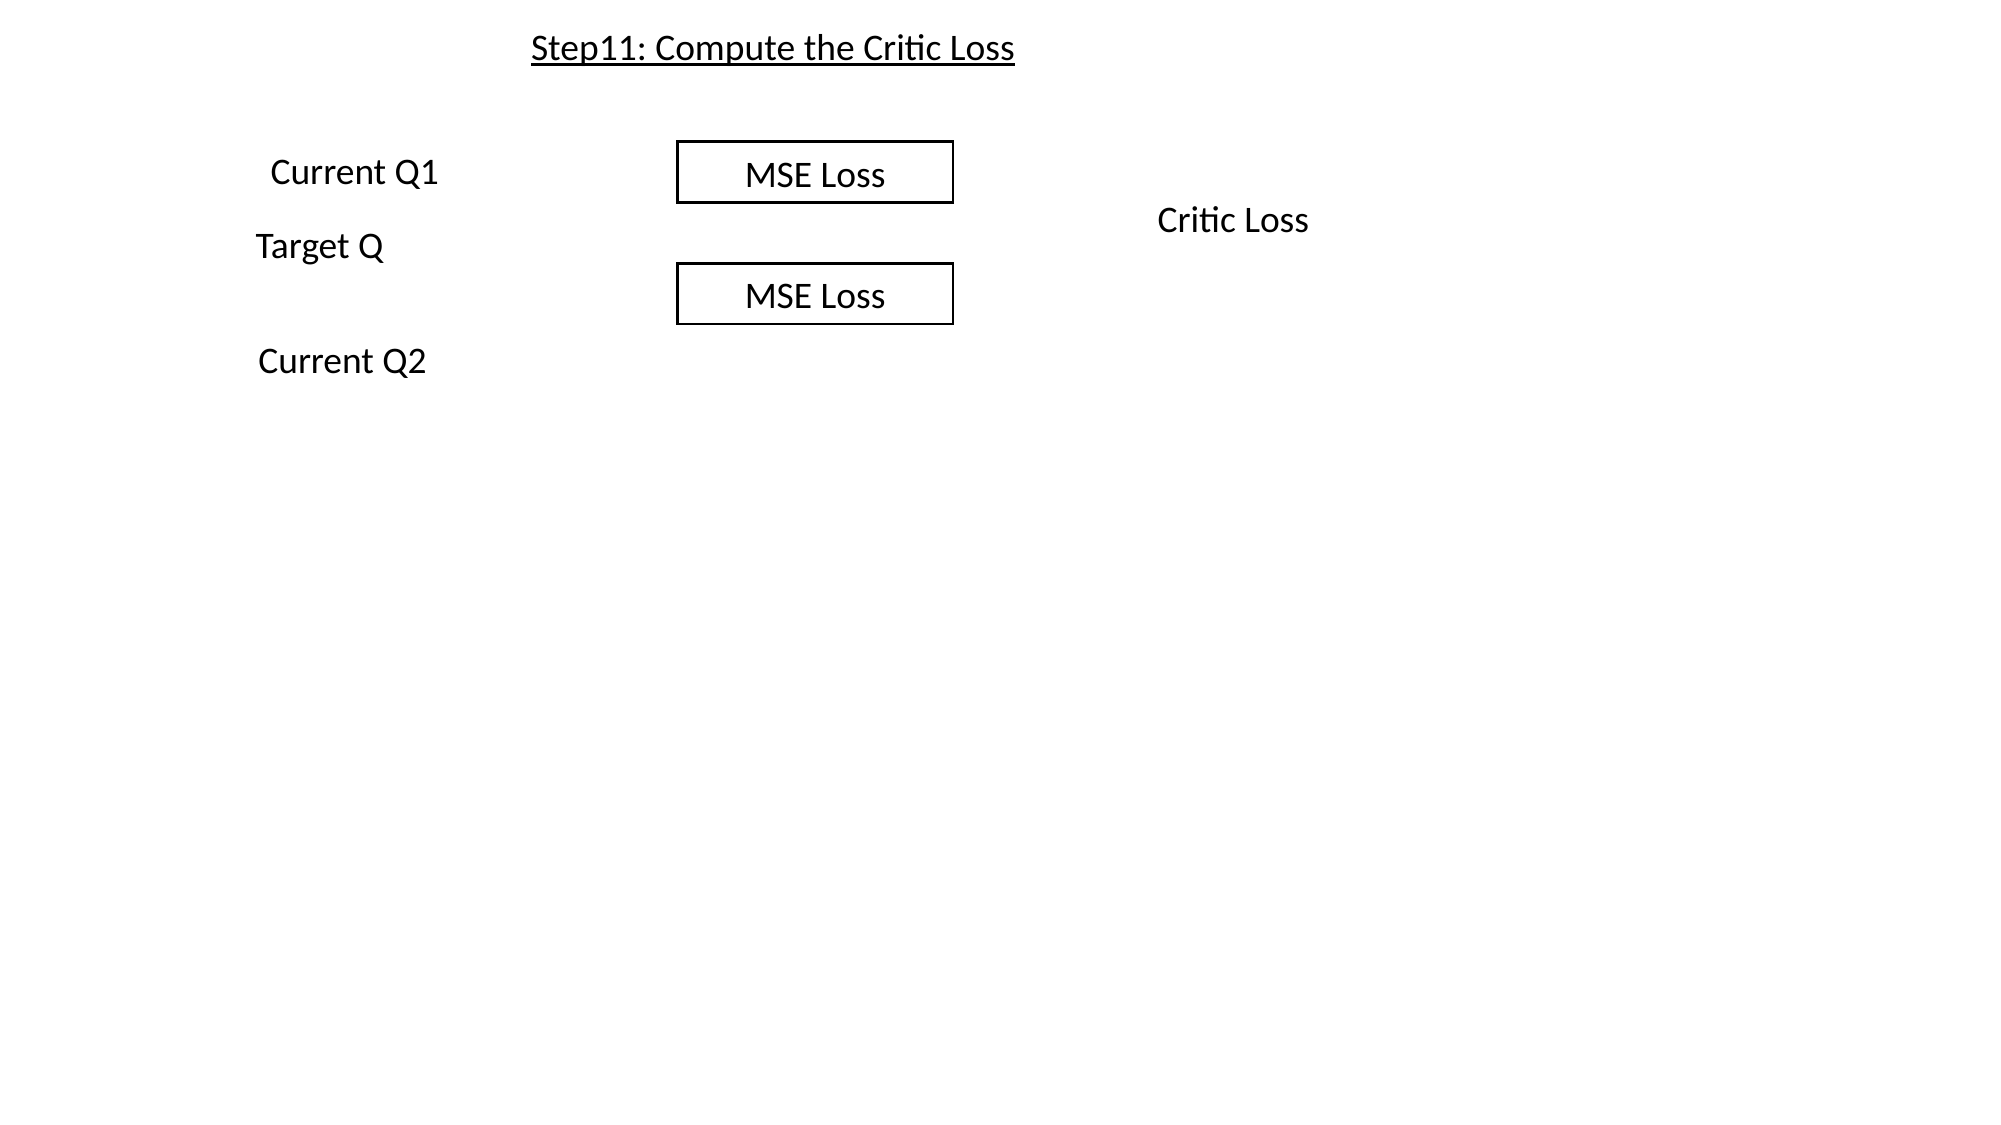

Step11: Compute the Critic Loss
Current Q1
MSE Loss
Critic Loss
Target Q
MSE Loss
Current Q2